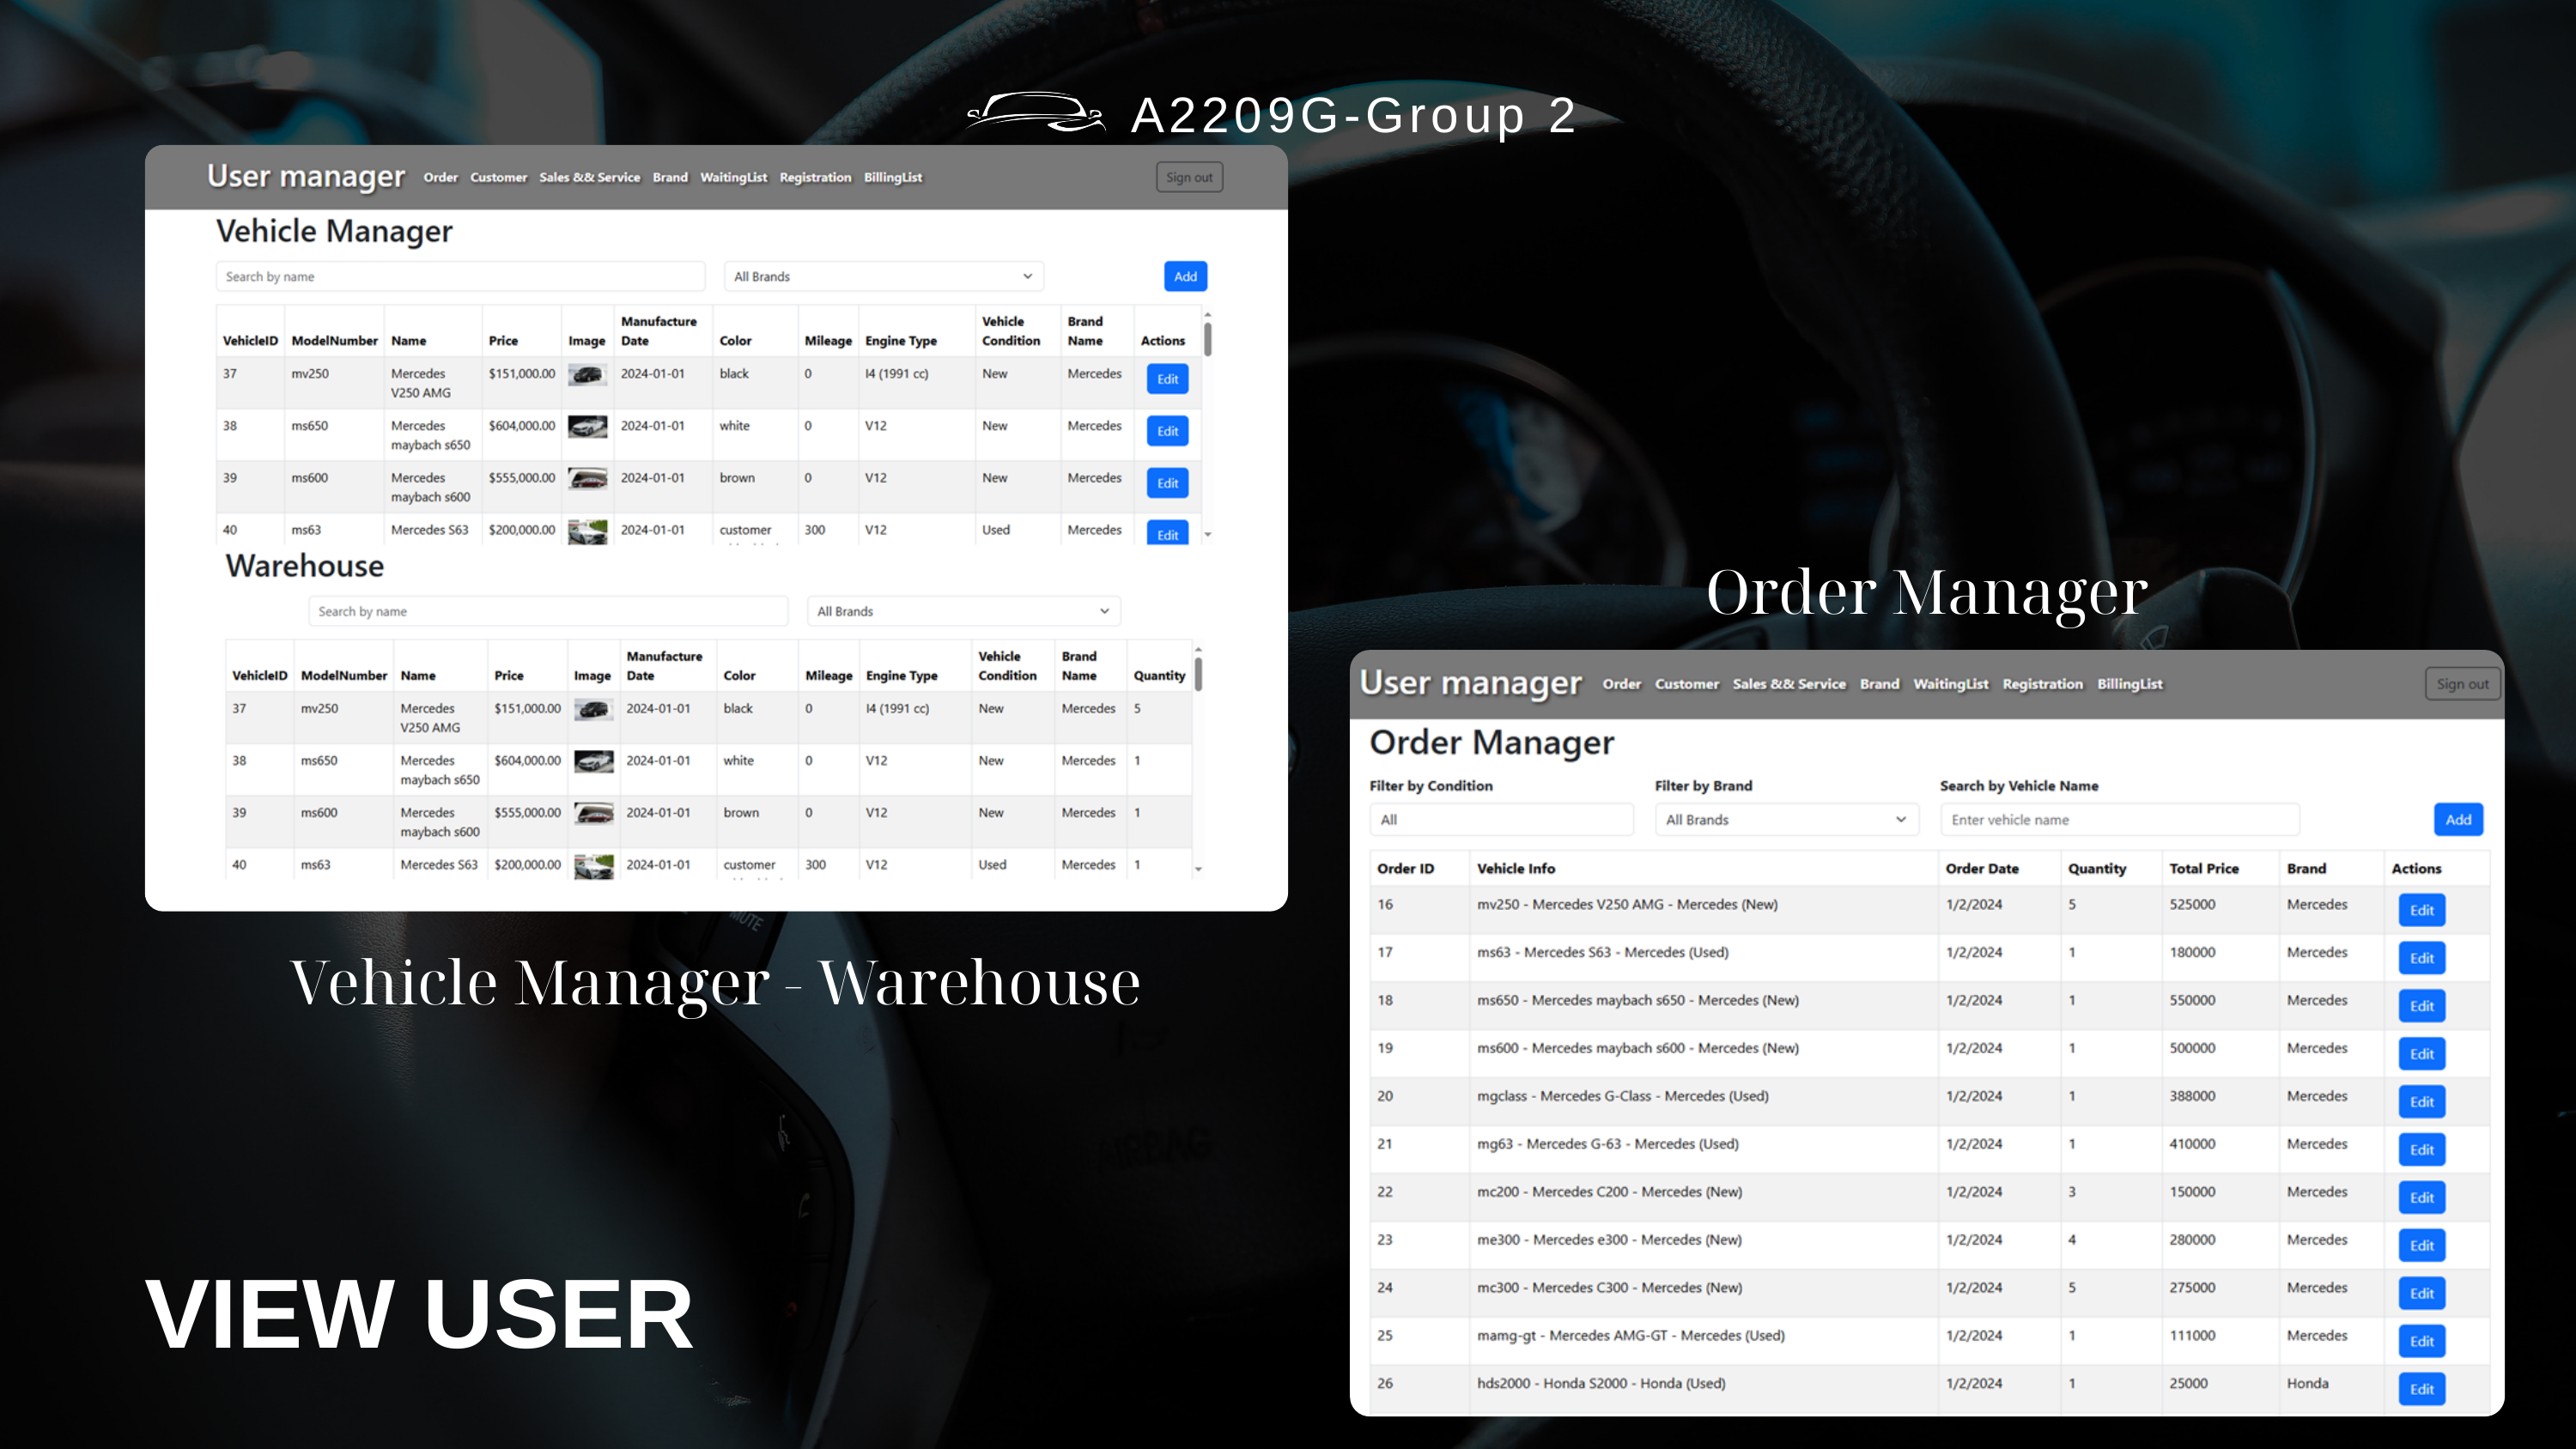

A2209G-Group 2

Order Manager

Vehicle Manager - Warehouse
VIEW USER